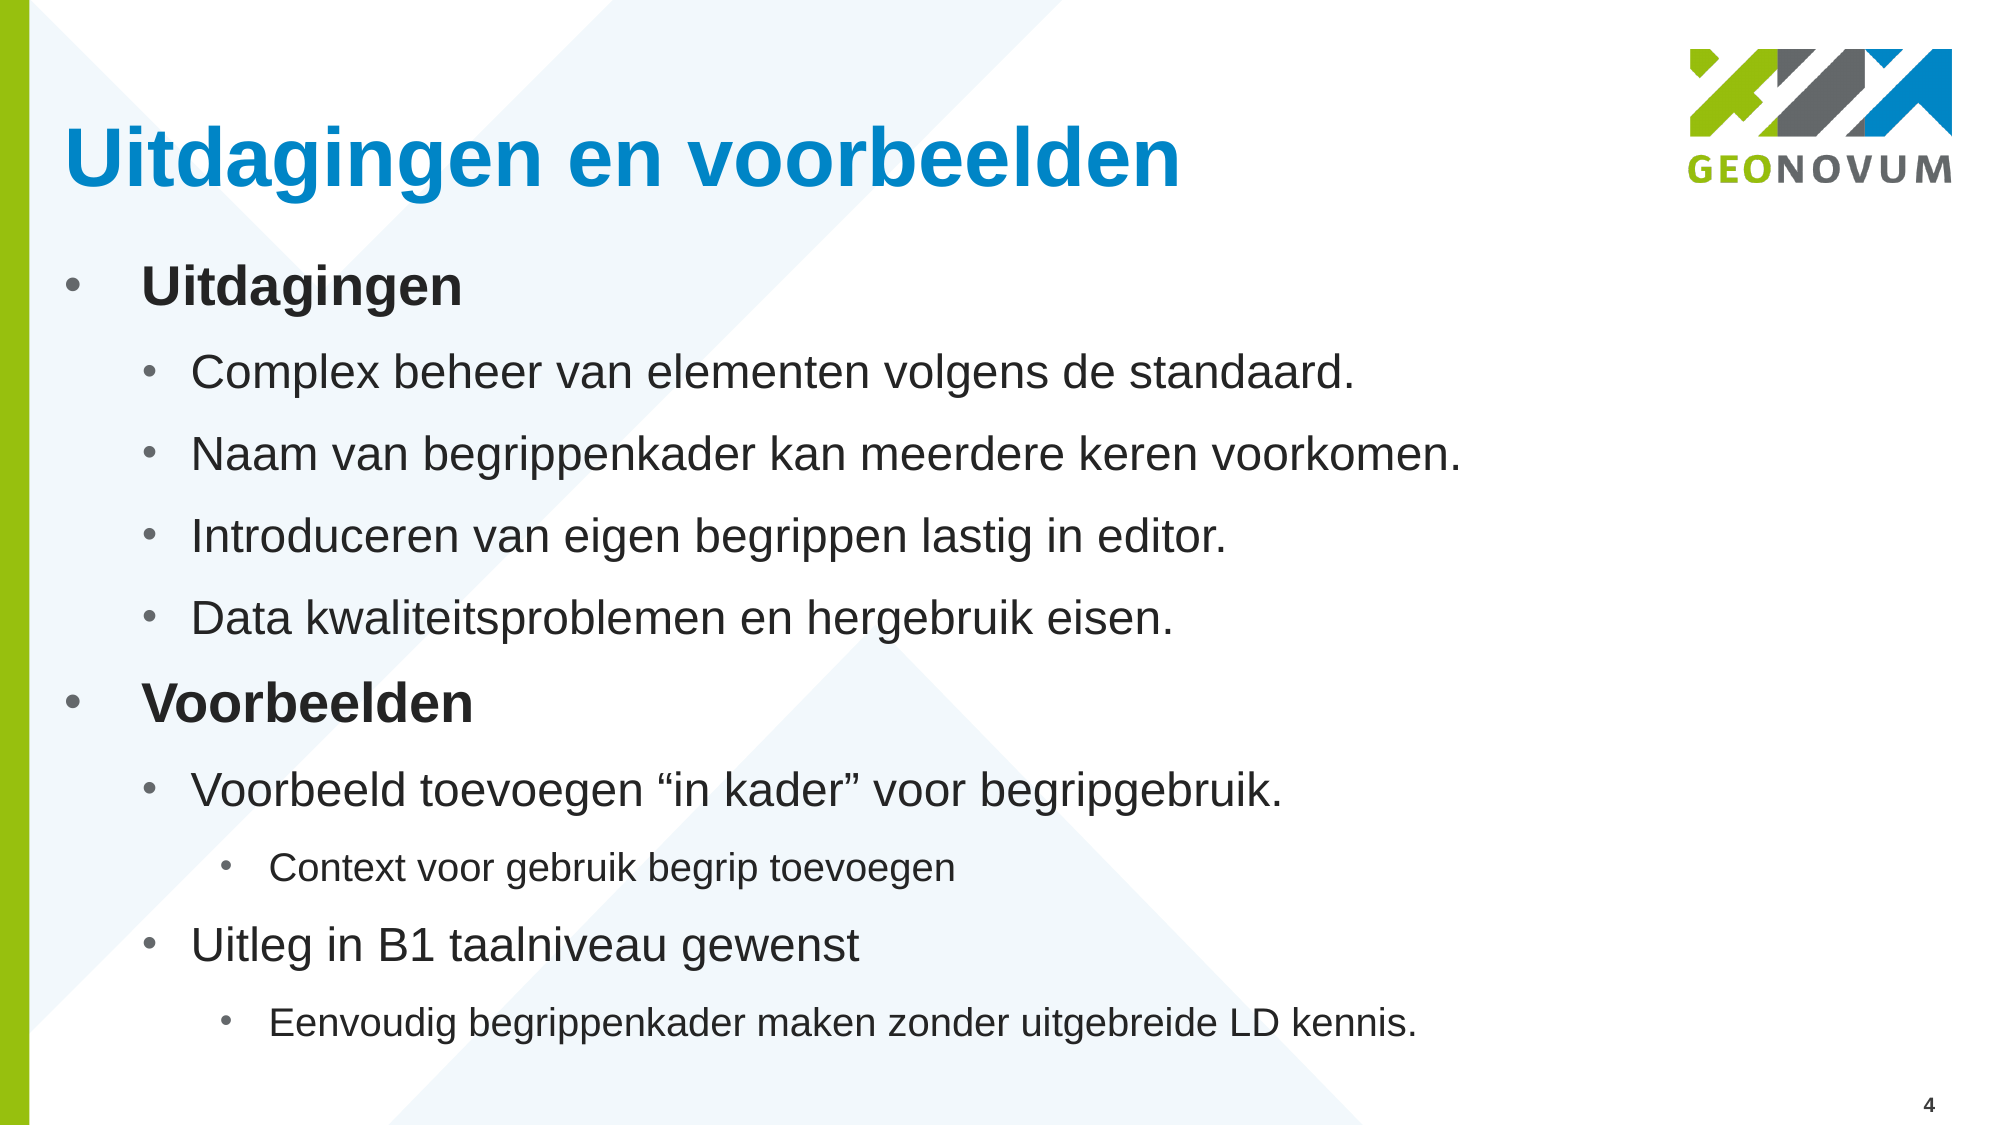

# Uitdagingen en voorbeelden
Uitdagingen
Complex beheer van elementen volgens de standaard.
Naam van begrippenkader kan meerdere keren voorkomen.
Introduceren van eigen begrippen lastig in editor.
Data kwaliteitsproblemen en hergebruik eisen.
Voorbeelden
Voorbeeld toevoegen “in kader” voor begripgebruik.
Context voor gebruik begrip toevoegen
Uitleg in B1 taalniveau gewenst
Eenvoudig begrippenkader maken zonder uitgebreide LD kennis.

4